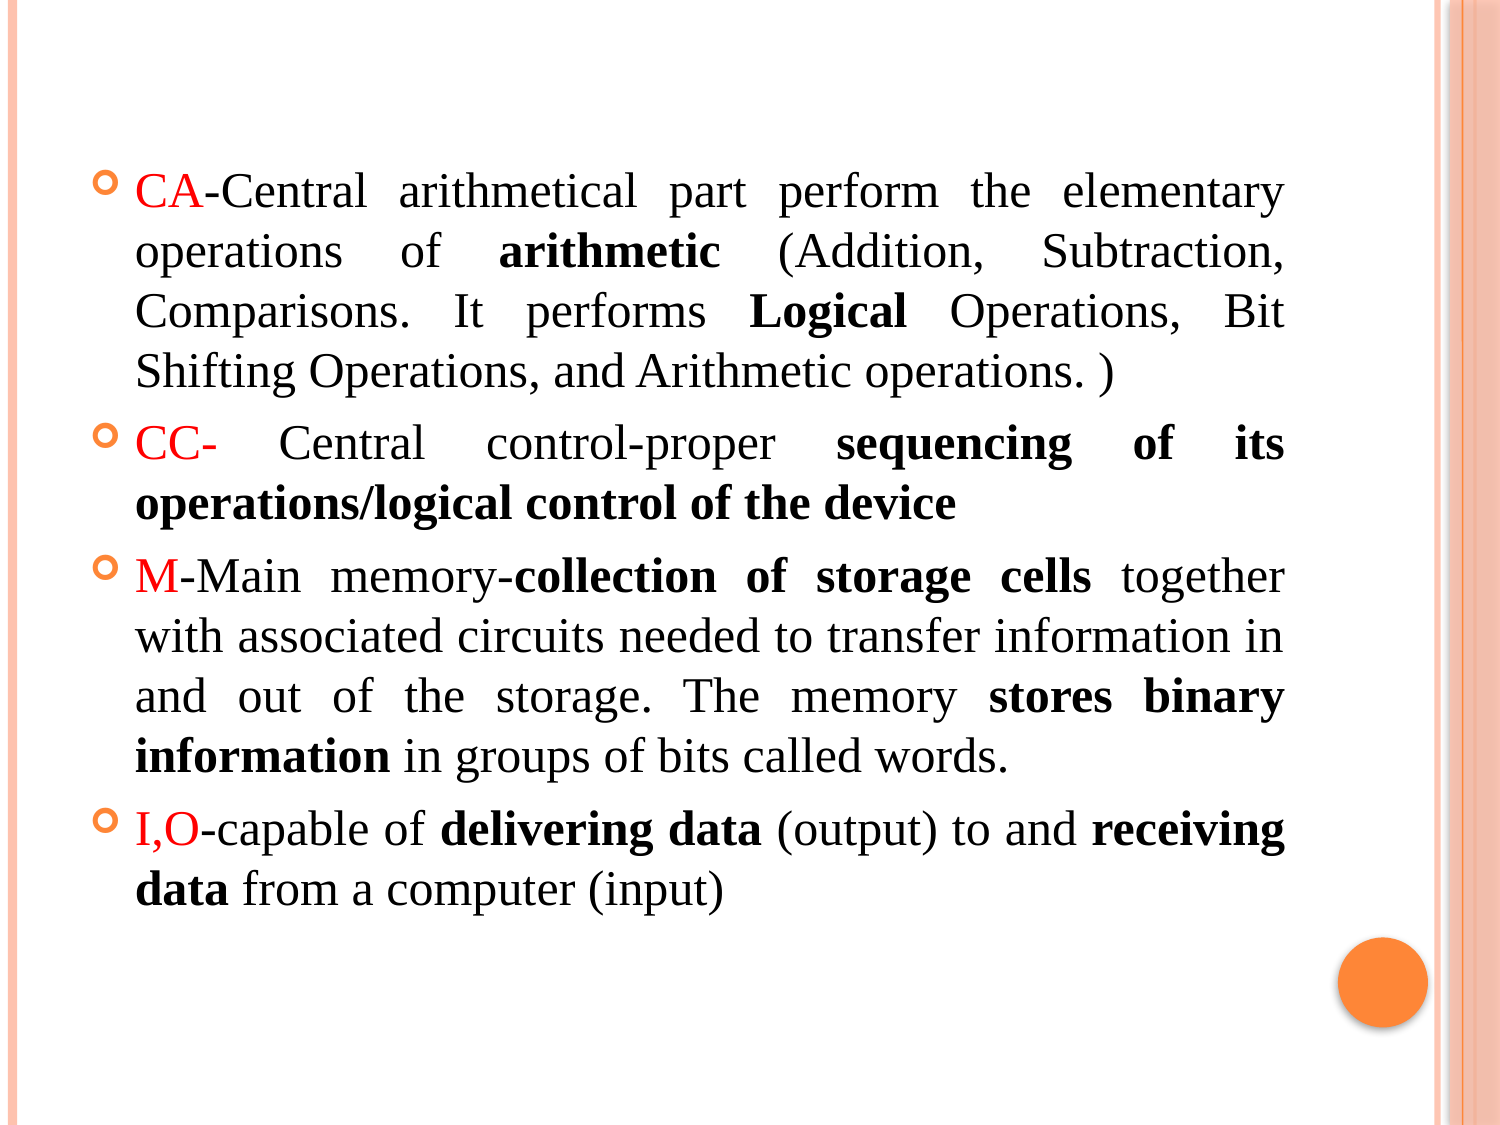

#
CA-Central arithmetical part perform the elementary operations of arithmetic (Addition, Subtraction, Comparisons. It performs Logical Operations, Bit Shifting Operations, and Arithmetic operations. )
CC- Central control-proper sequencing of its operations/logical control of the device
M-Main memory-collection of storage cells together with associated circuits needed to transfer information in and out of the storage. The memory stores binary information in groups of bits called words.
I,O-capable of delivering data (output) to and receiving data from a computer (input)